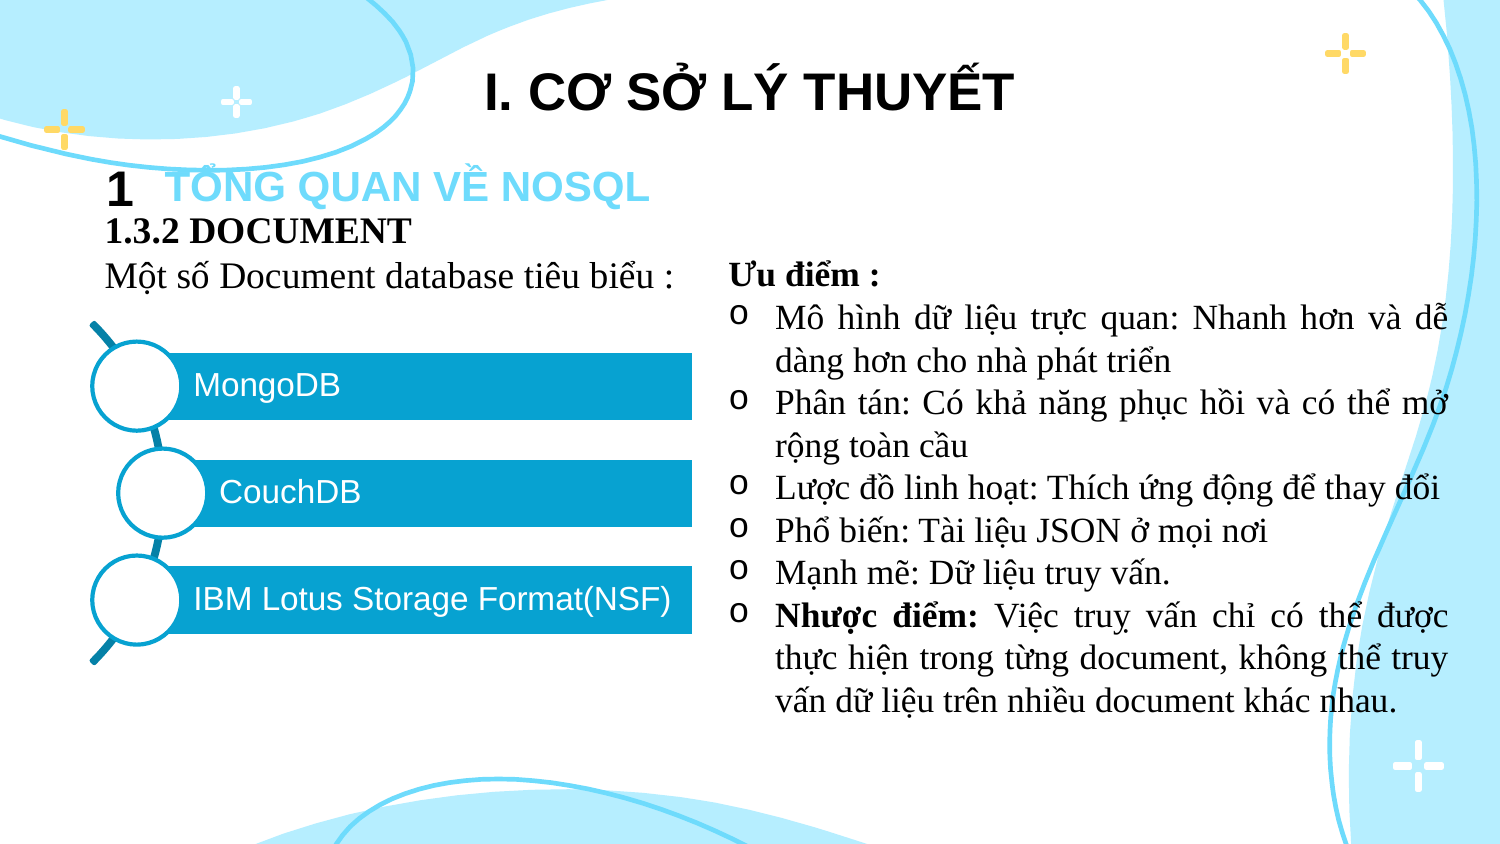

I. CƠ SỞ LÝ THUYẾT

1.3.2 DOCUMENT
Một số Document database tiêu biểu :

TỔNG QUAN VỀ NOSQL
# 1
Ưu điểm :
Mô hình dữ liệu trực quan: Nhanh hơn và dễ dàng hơn cho nhà phát triển
Phân tán: Có khả năng phục hồi và có thể mở rộng toàn cầu
Lược đồ linh hoạt: Thích ứng động để thay đổi
Phổ biến: Tài liệu JSON ở mọi nơi
Mạnh mẽ: Dữ liệu truy vấn.
Nhược điểm: Việc truỵ vấn chỉ có thể được thực hiện trong từng document, không thể truy vấn dữ liệu trên nhiều document khác nhau.
MongoDB
CouchDB
IBM Lotus Storage Format(NSF)